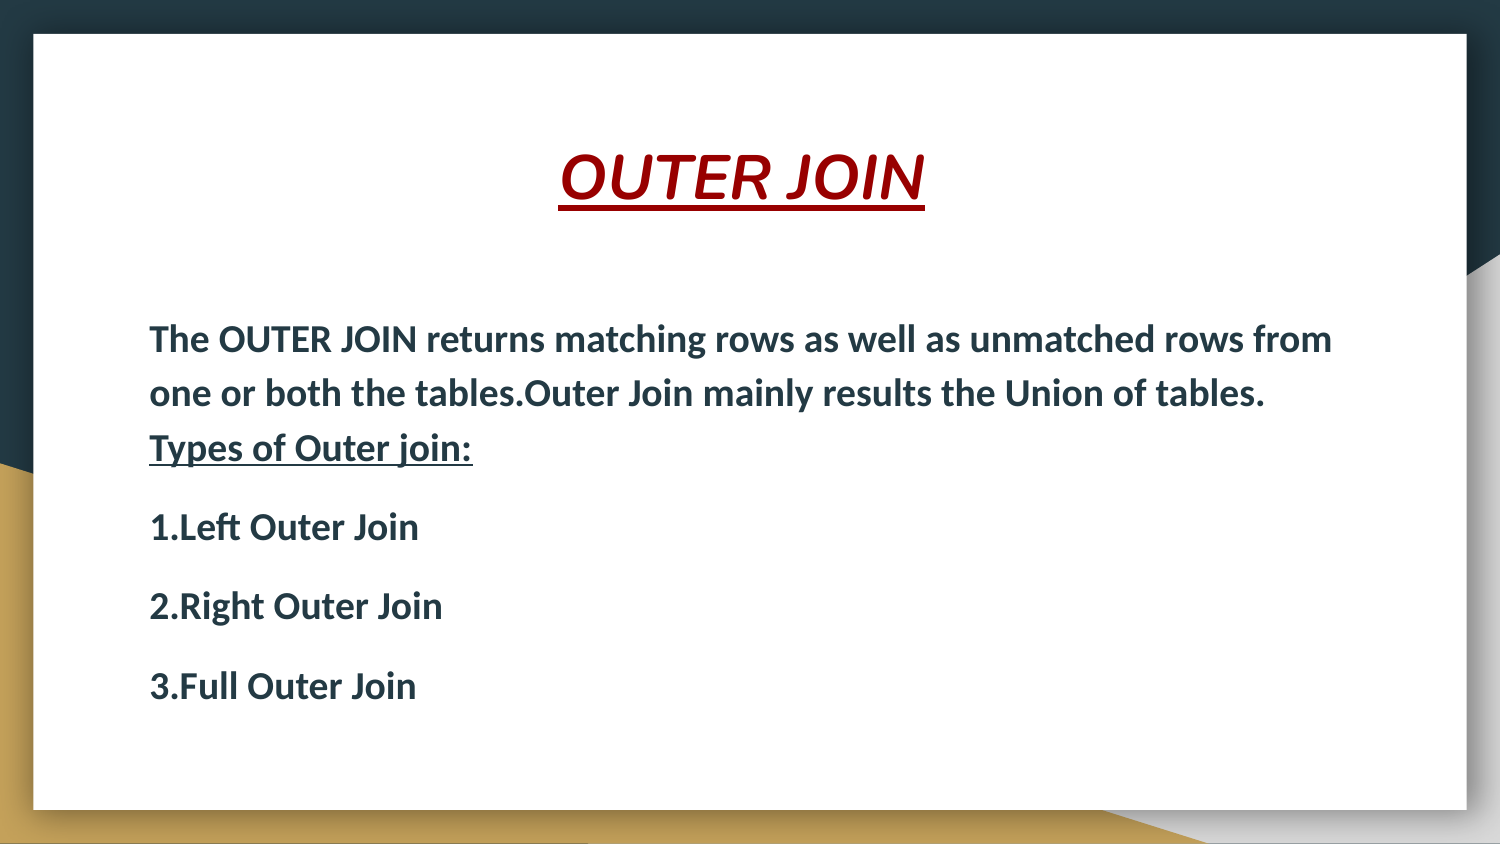

# OUTER JOIN
The OUTER JOIN returns matching rows as well as unmatched rows from one or both the tables.Outer Join mainly results the Union of tables. Types of Outer join:
1.Left Outer Join
2.Right Outer Join
3.Full Outer Join